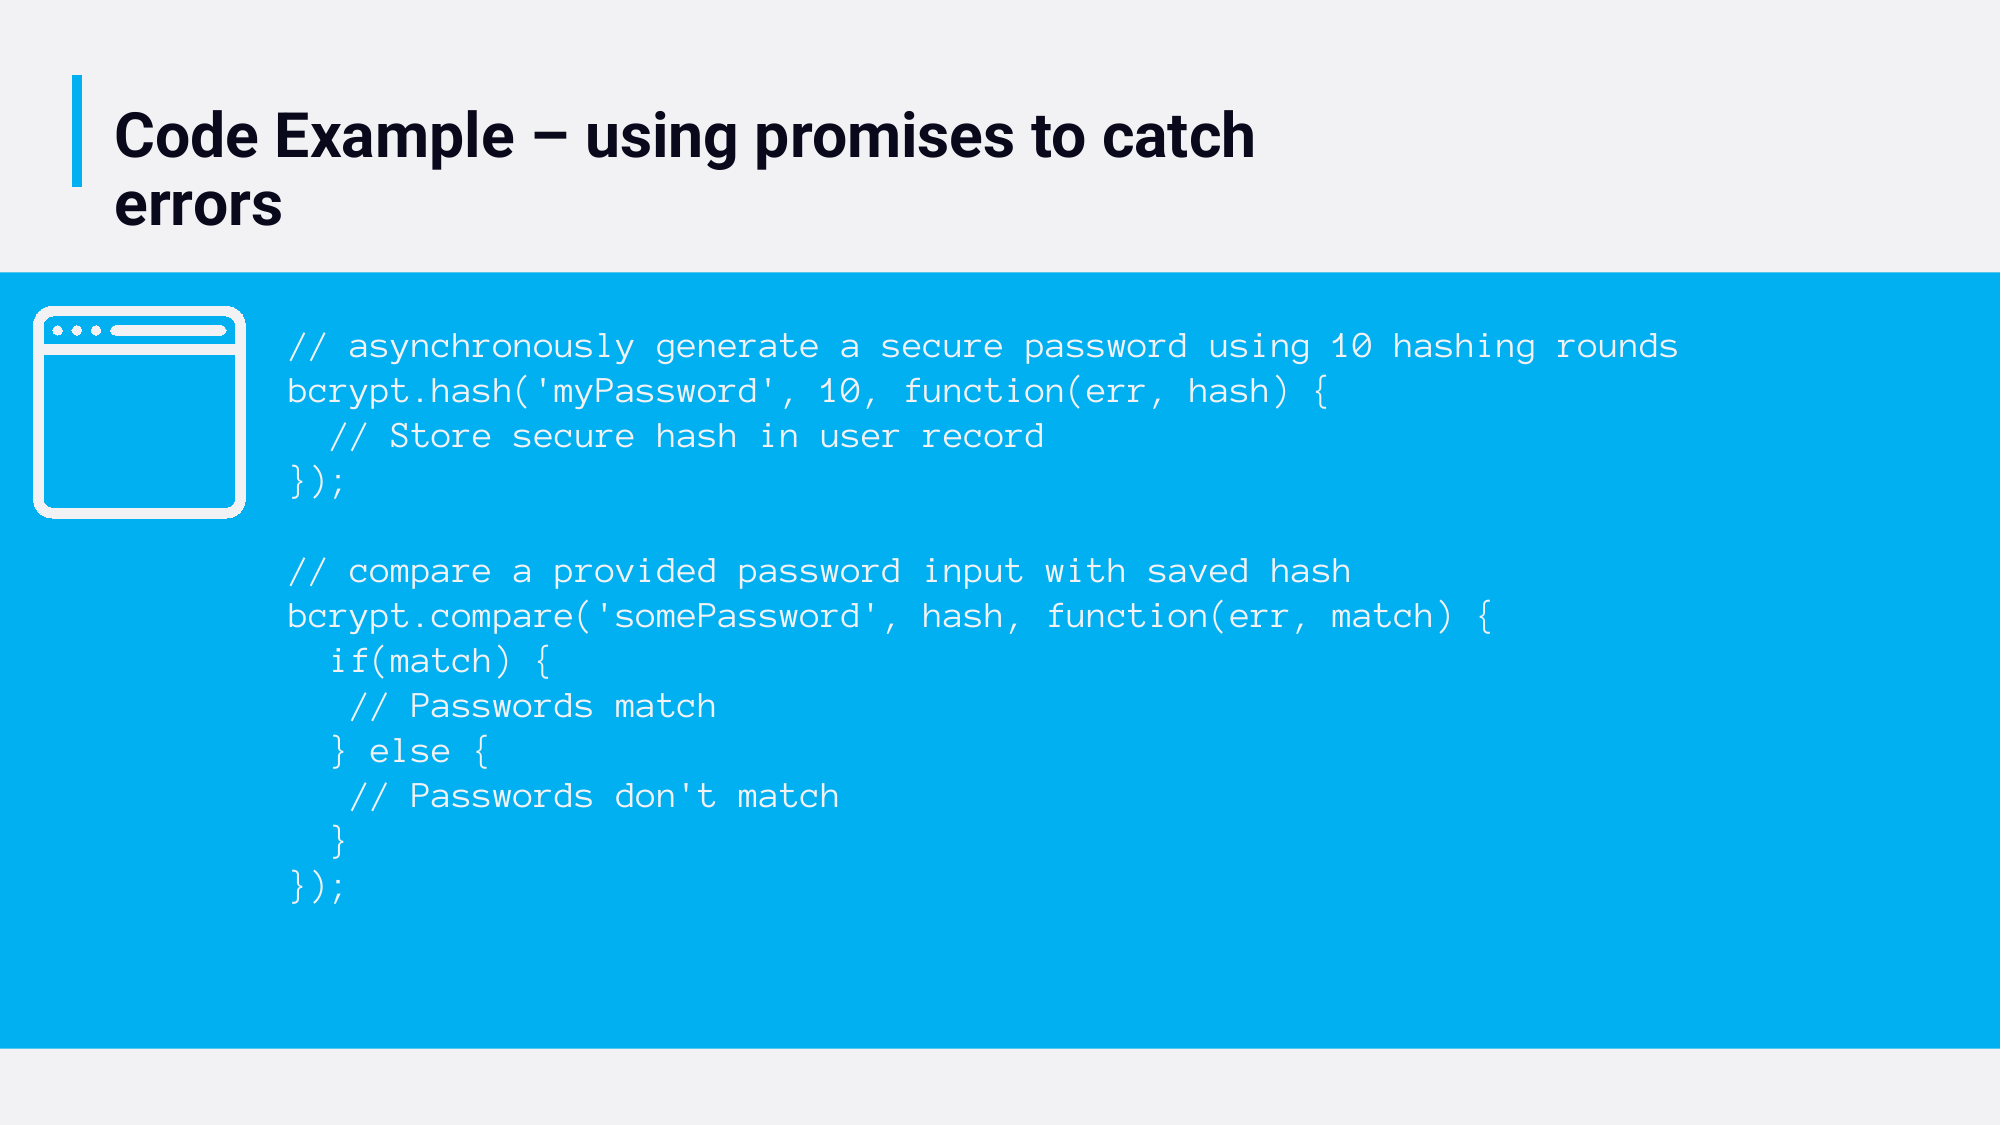

# Code Example – using promises to catch errors

// asynchronously generate a secure password using 10 hashing rounds
bcrypt.hash('myPassword', 10, function(err, hash) {
  // Store secure hash in user record
});

// compare a provided password input with saved hash
bcrypt.compare('somePassword', hash, function(err, match) {
  if(match) {
   // Passwords match
  } else {
   // Passwords don't match
  }
});